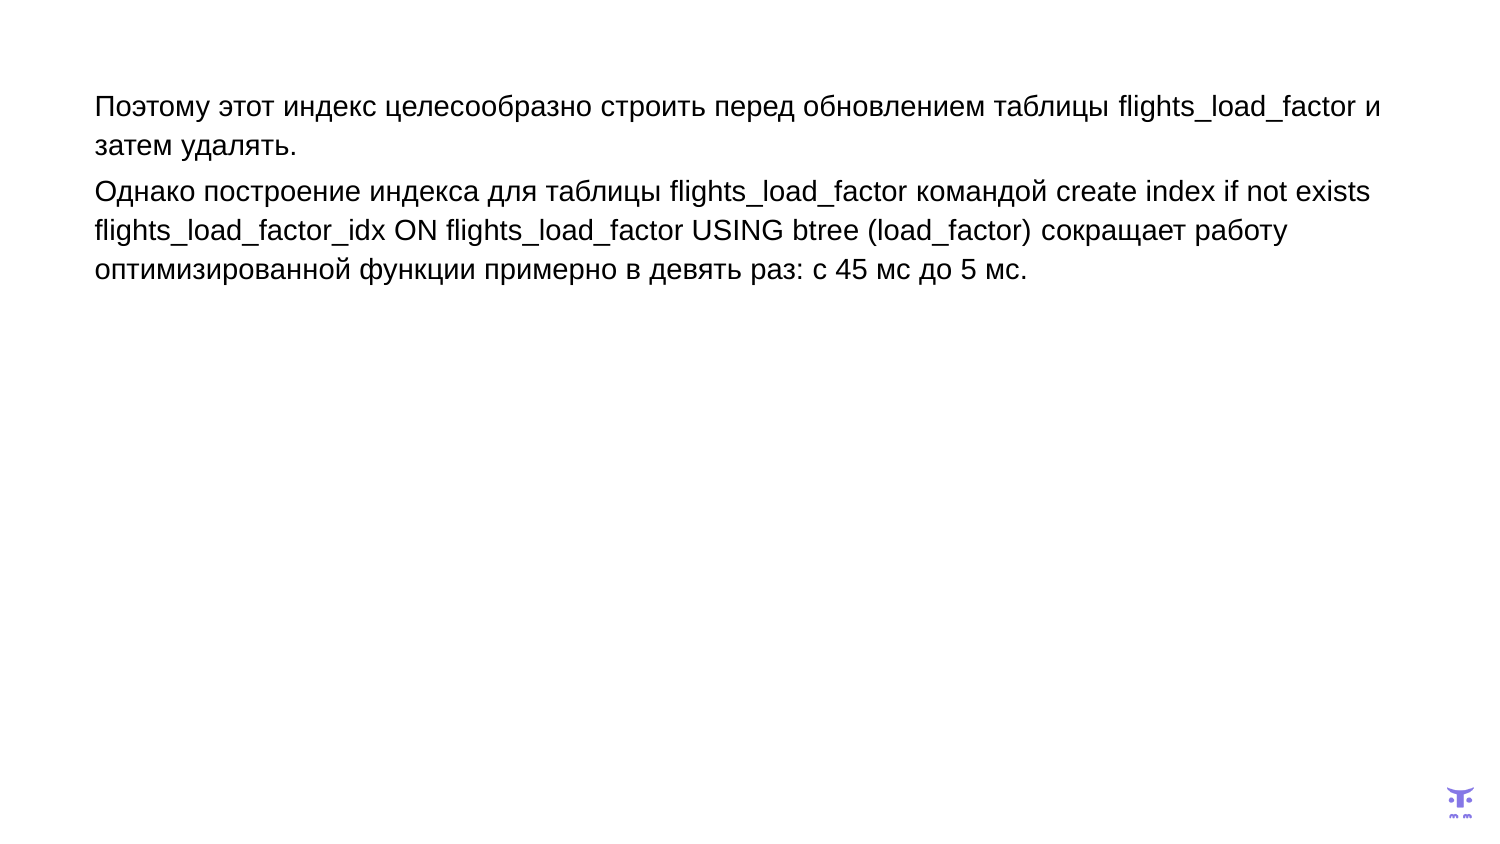

Поэтому этот индекс целесообразно строить перед обновлением таблицы flights_load_factor и затем удалять.
Однако построение индекса для таблицы flights_load_factor командой create index if not exists flights_load_factor_idx ON flights_load_factor USING btree (load_factor) сокращает работу оптимизированной функции примерно в девять раз: с 45 мс до 5 мс.